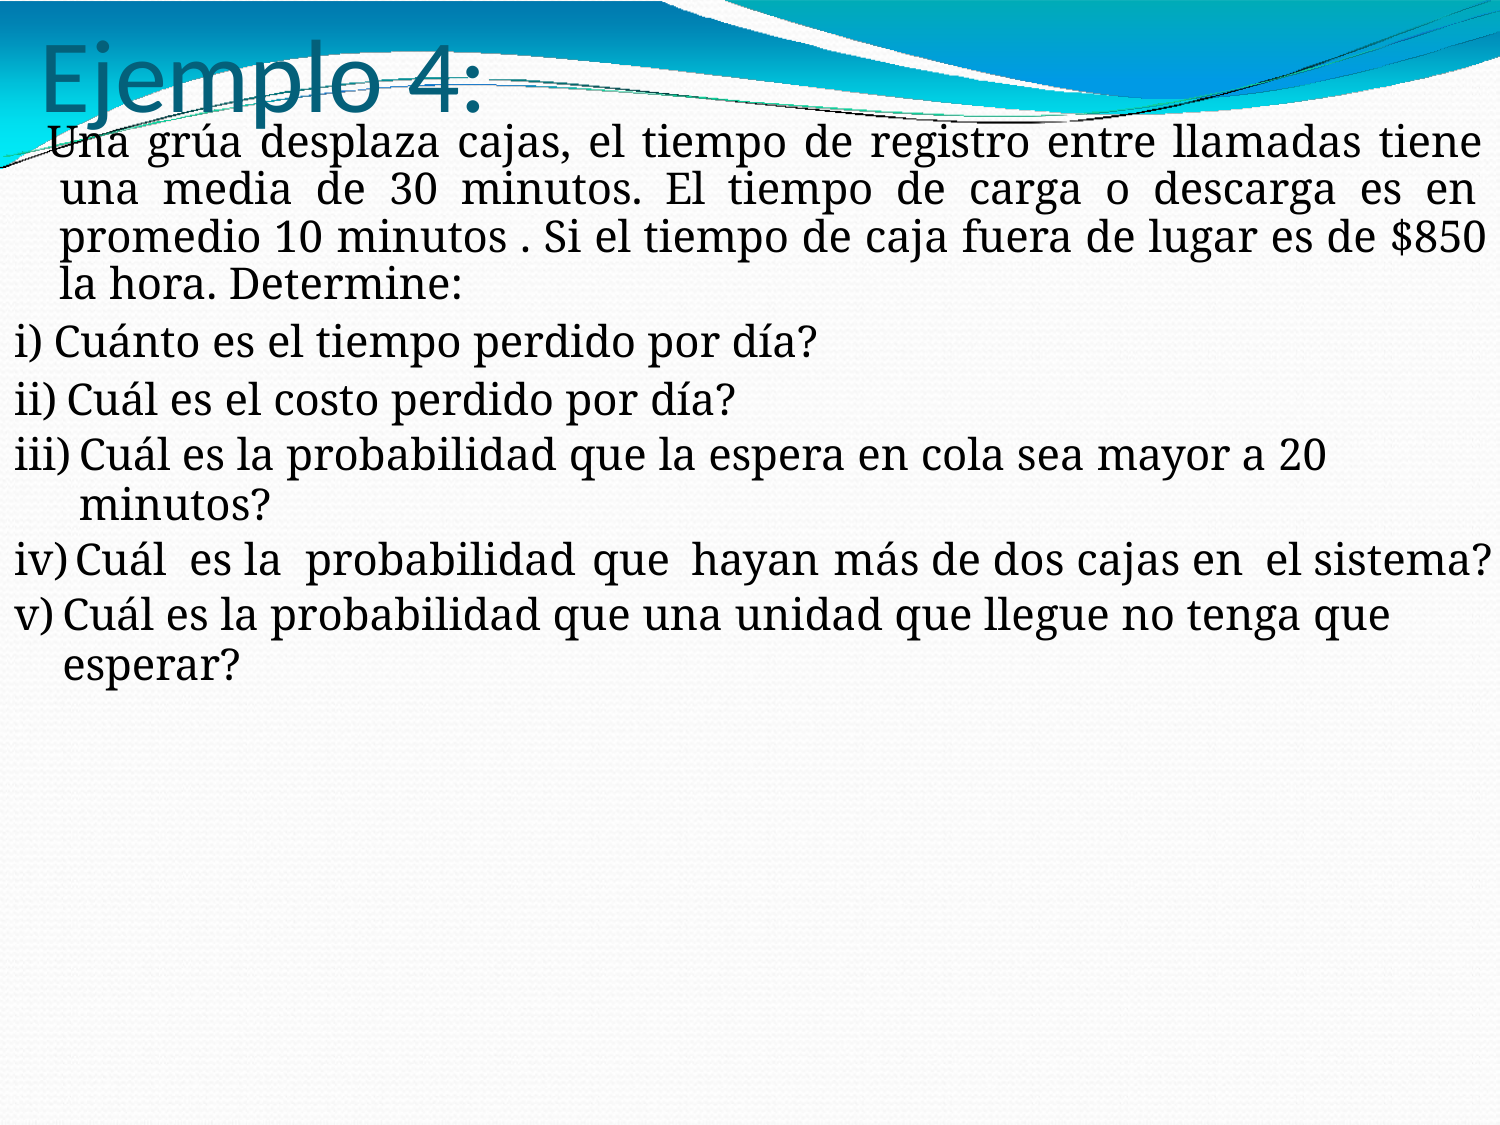

# Ejemplo 4:
Una grúa desplaza cajas, el tiempo de registro entre llamadas tiene  una media de 30 minutos. El tiempo de carga o descarga es en  promedio 10 minutos . Si el tiempo de caja fuera de lugar es de $850  la hora. Determine:
Cuánto es el tiempo perdido por día?
Cuál es el costo perdido por día?
Cuál es la probabilidad que la espera en cola sea mayor a 20 minutos?
Cuál  es la  probabilidad que hayan	más de dos cajas en el sistema?
Cuál es la probabilidad que una unidad que llegue no tenga que esperar?